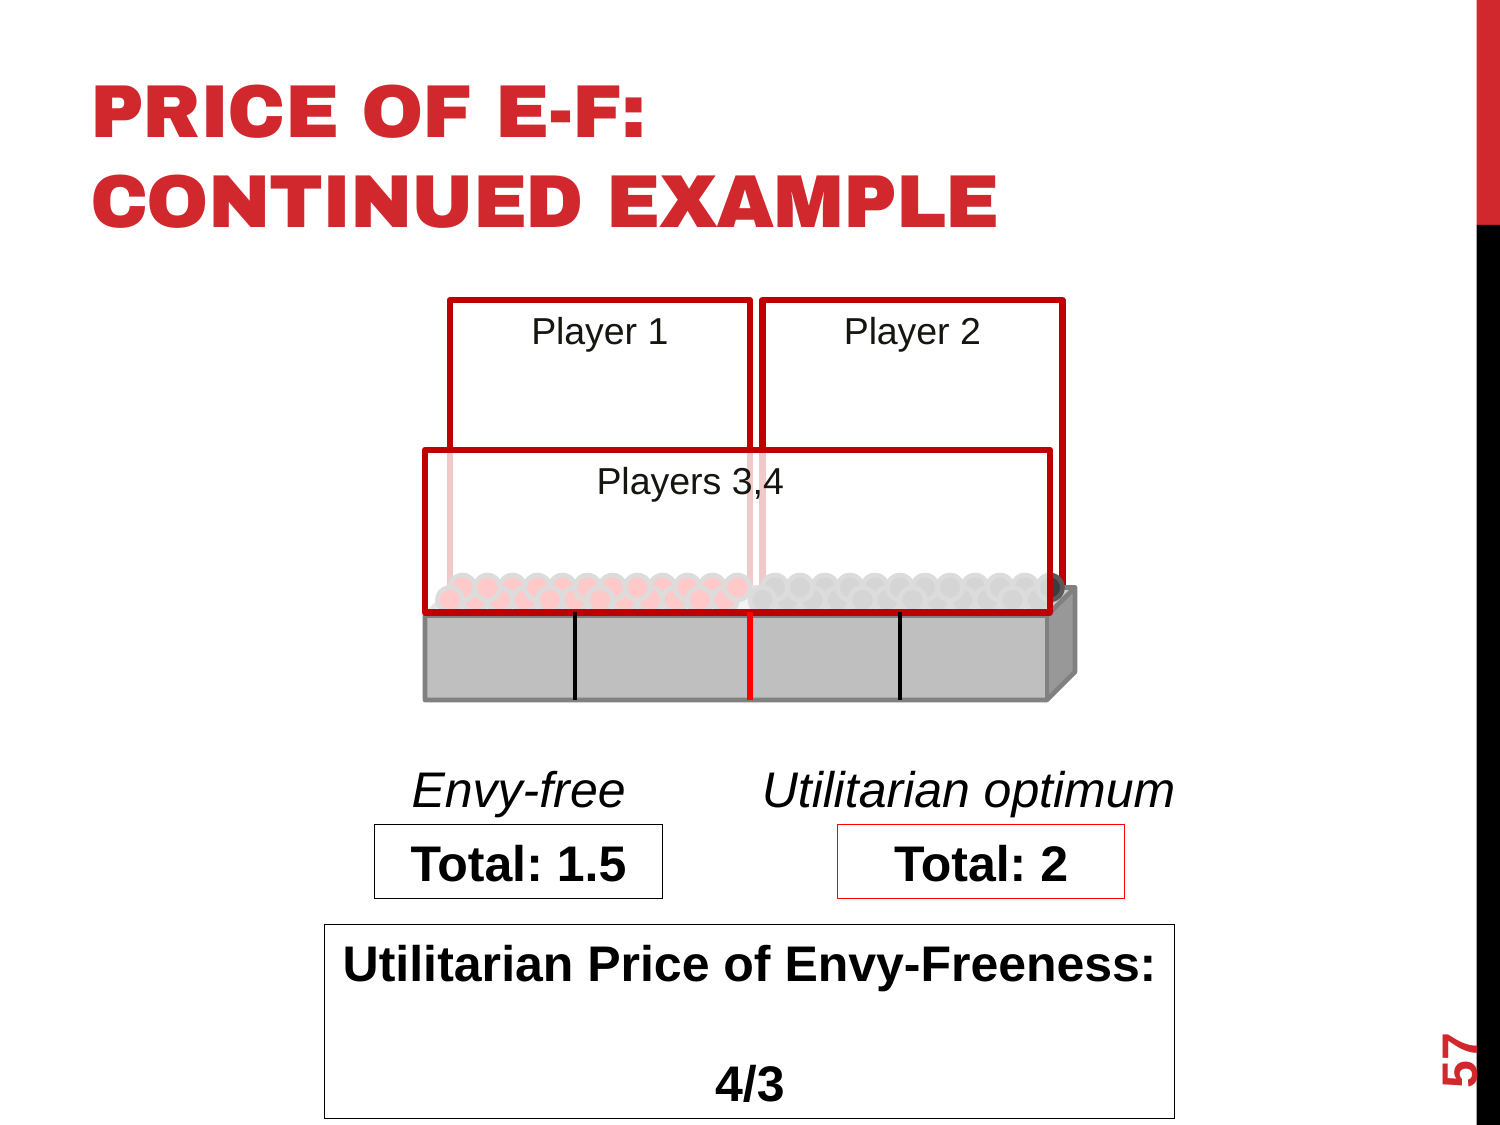

# Price of E-F: Continued Example
Player 1
Player 2
Players 3,4

Envy-free
Utilitarian optimum
Total: 1.5
Total: 2
Utilitarian Price of Envy-Freeness:
4/3
57